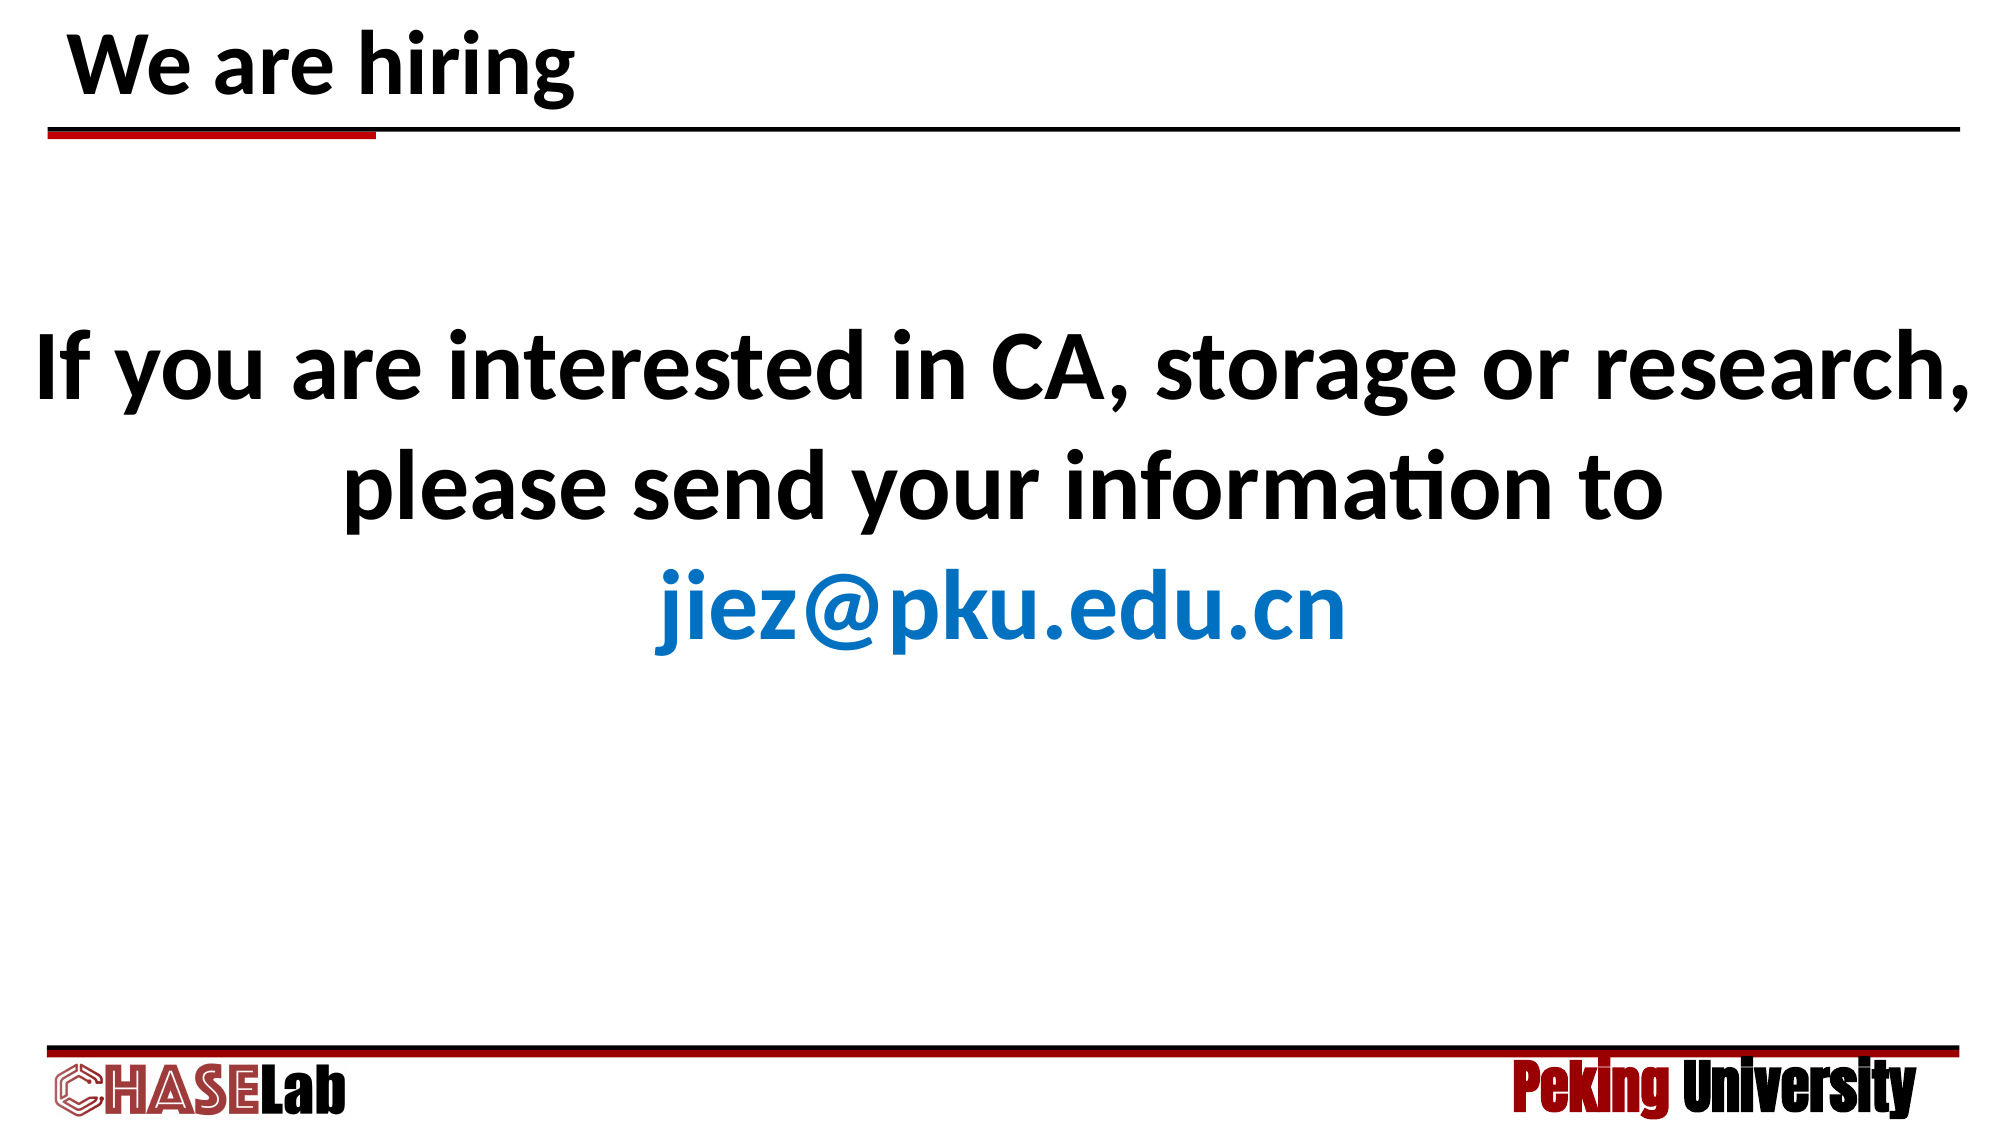

# We are hiring
If you are interested in CA, storage or research,
please send your information to
jiez@pku.edu.cn